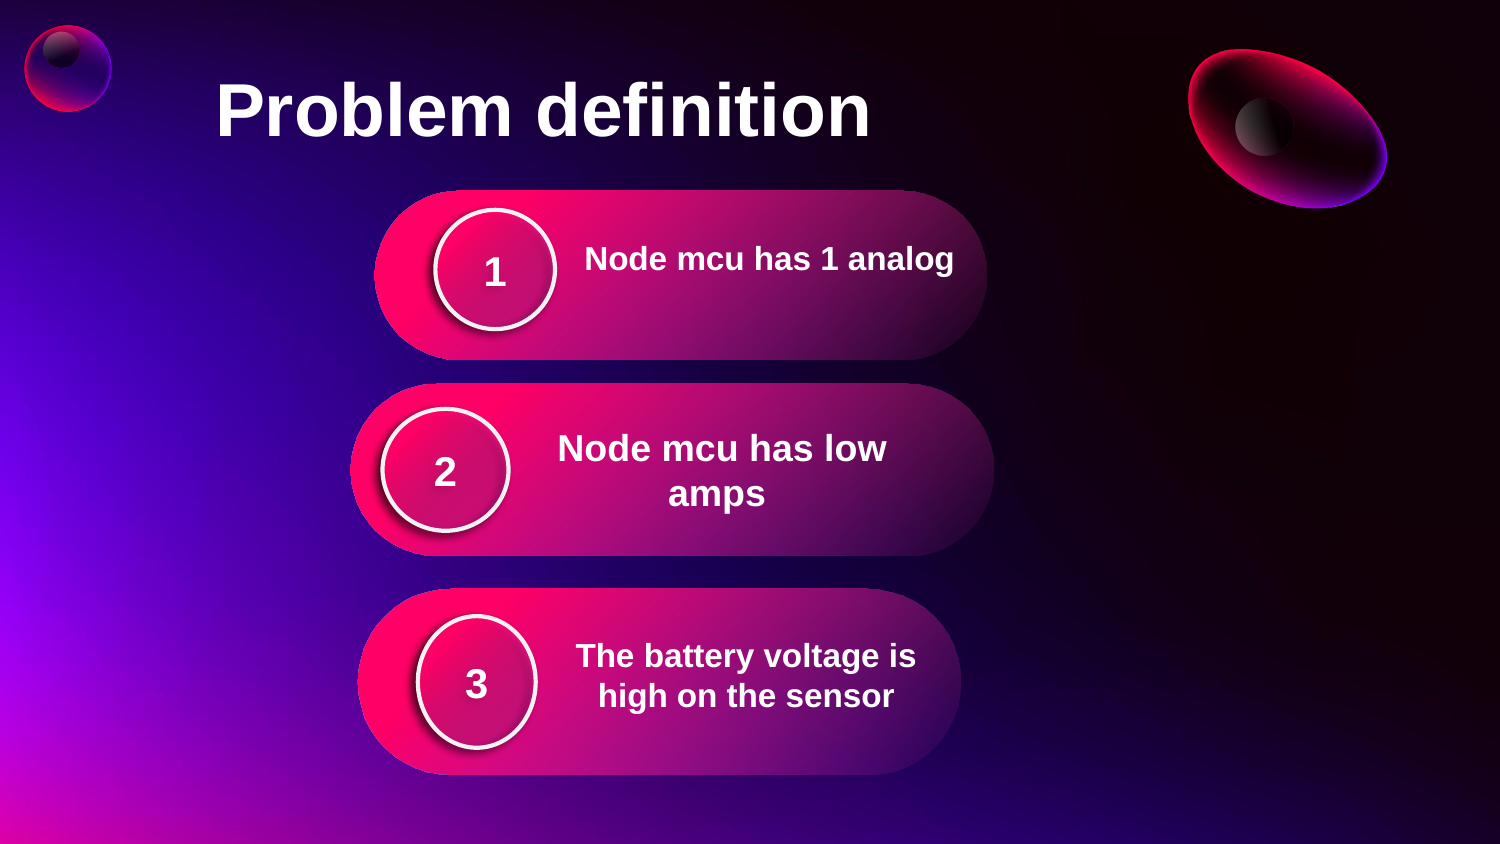

# Problem definition

1
Node mcu has 1 analog

2
Node mcu has low amps

3
The battery voltage is high on the sensor